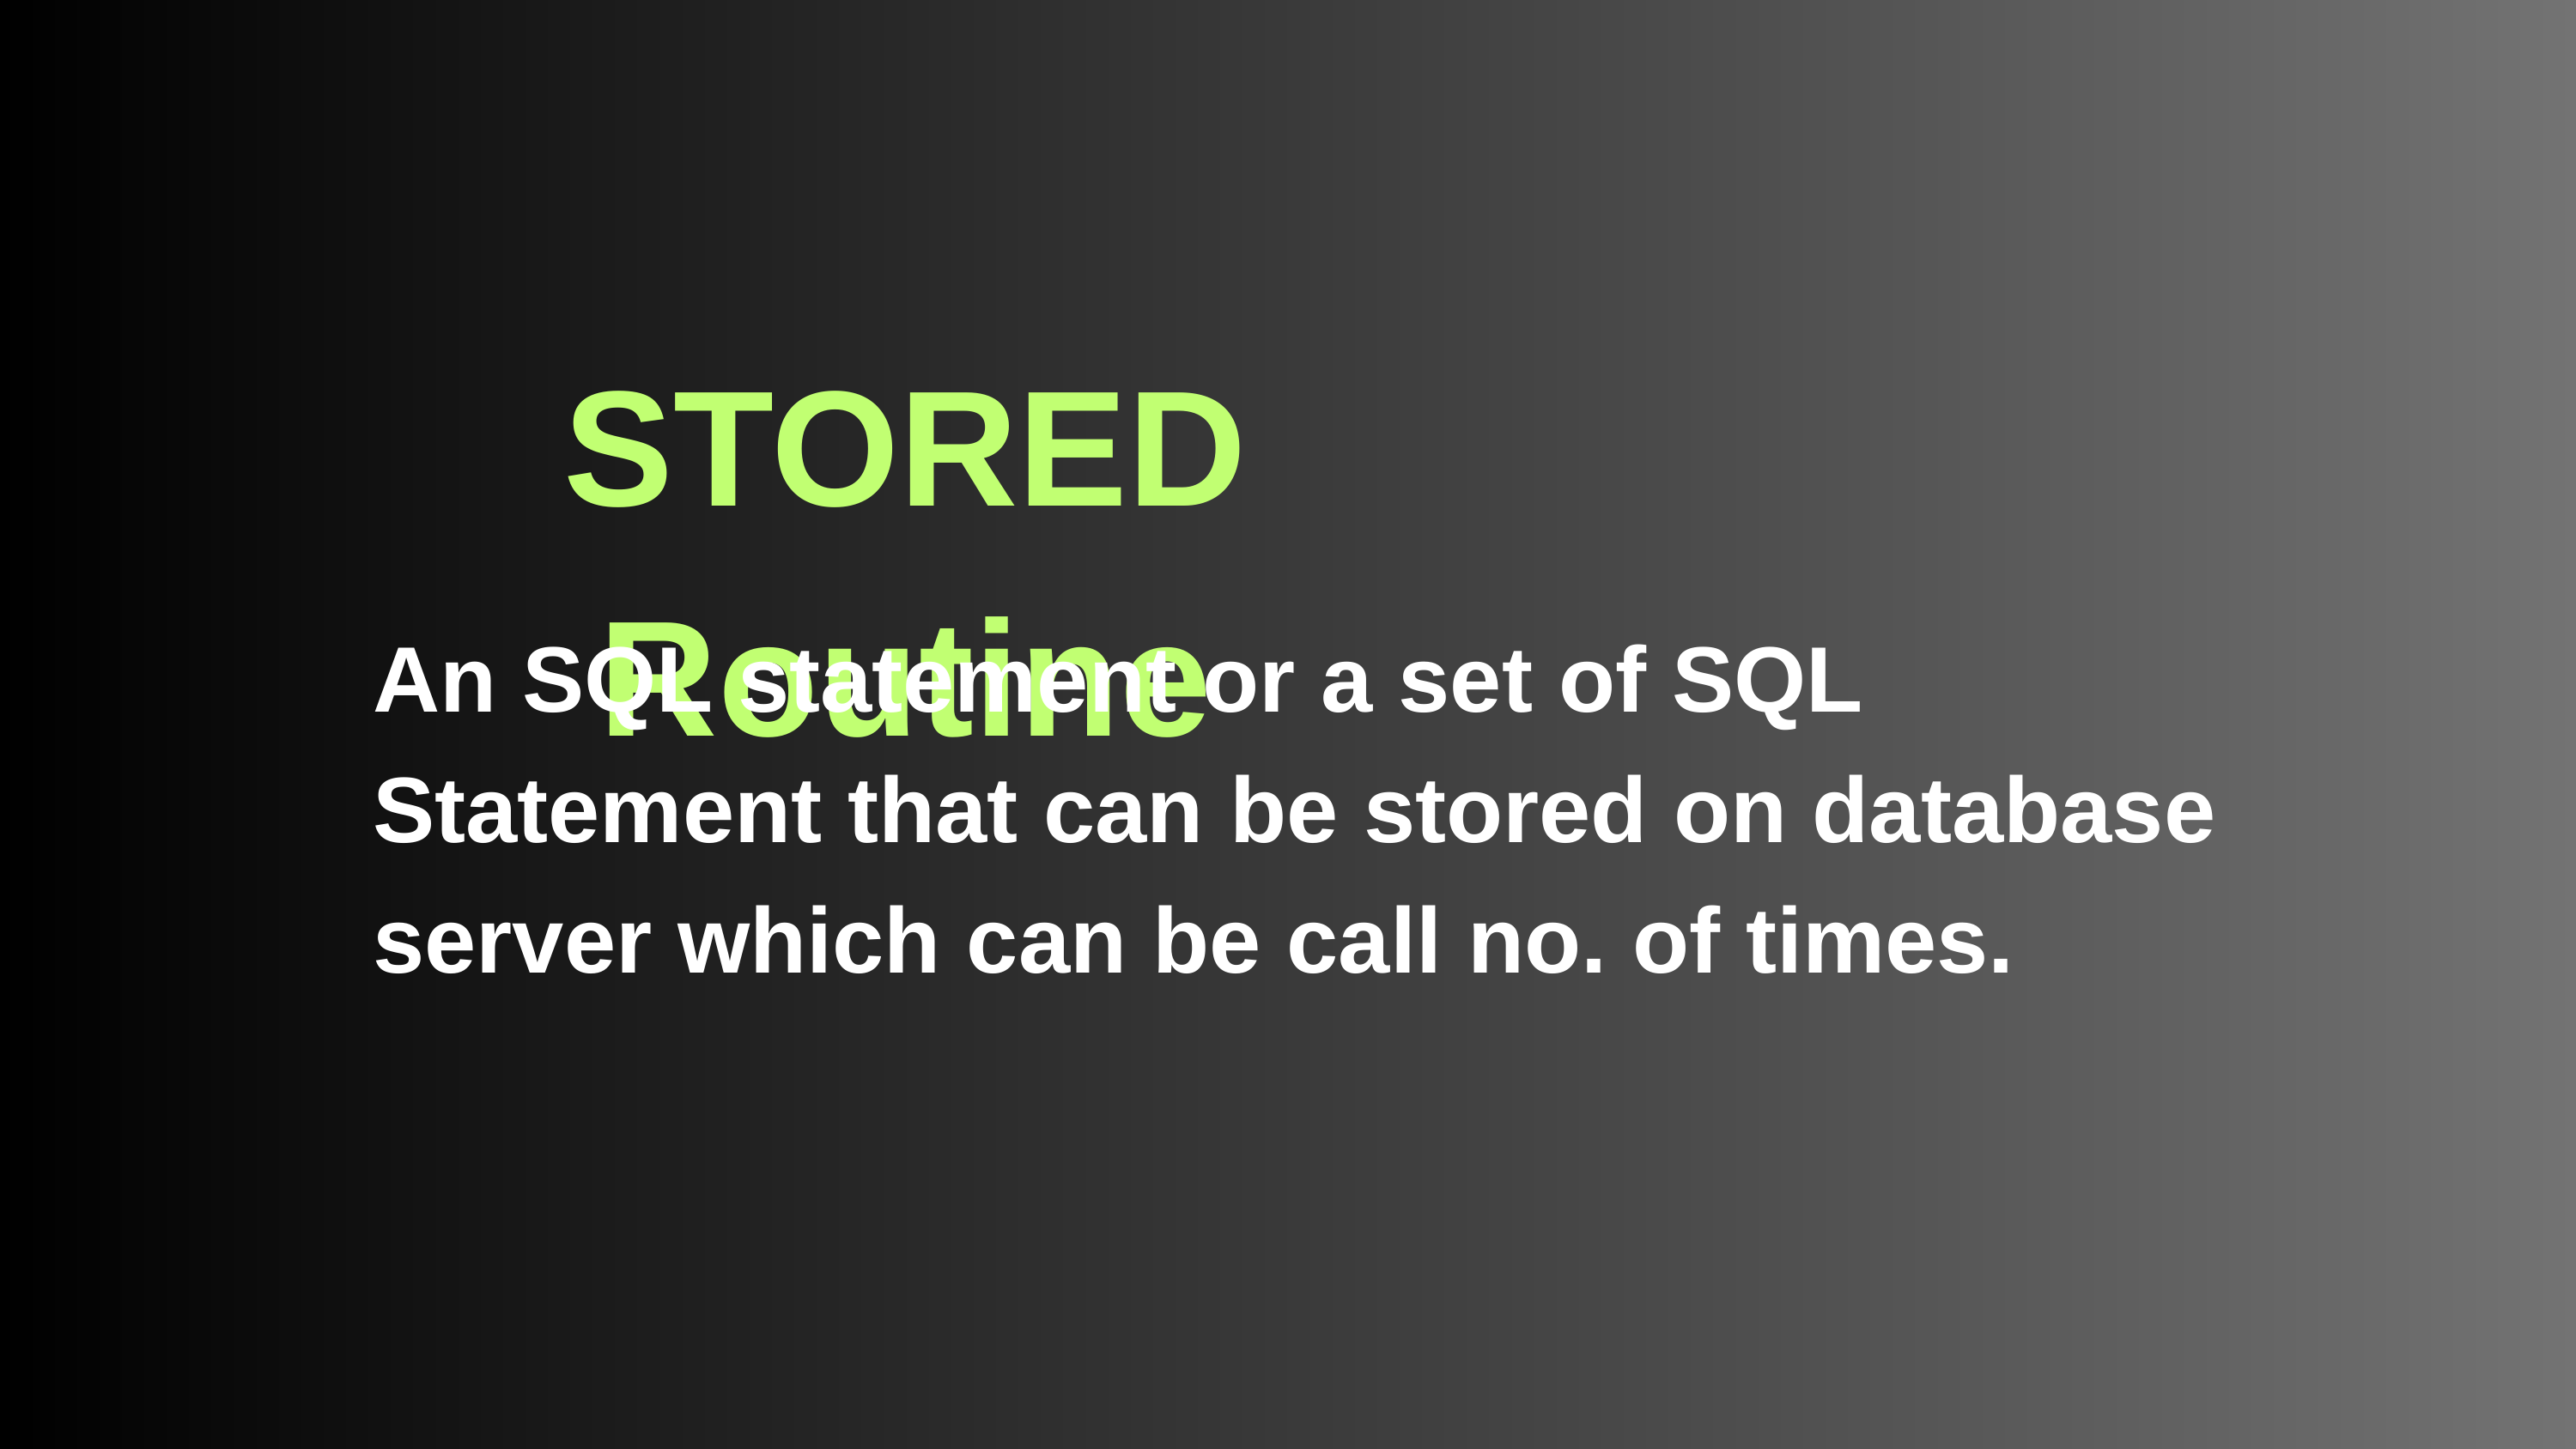

STORED Routine
An SQL statement or a set of SQL Statement that can be stored on database server which can be call no. of times.